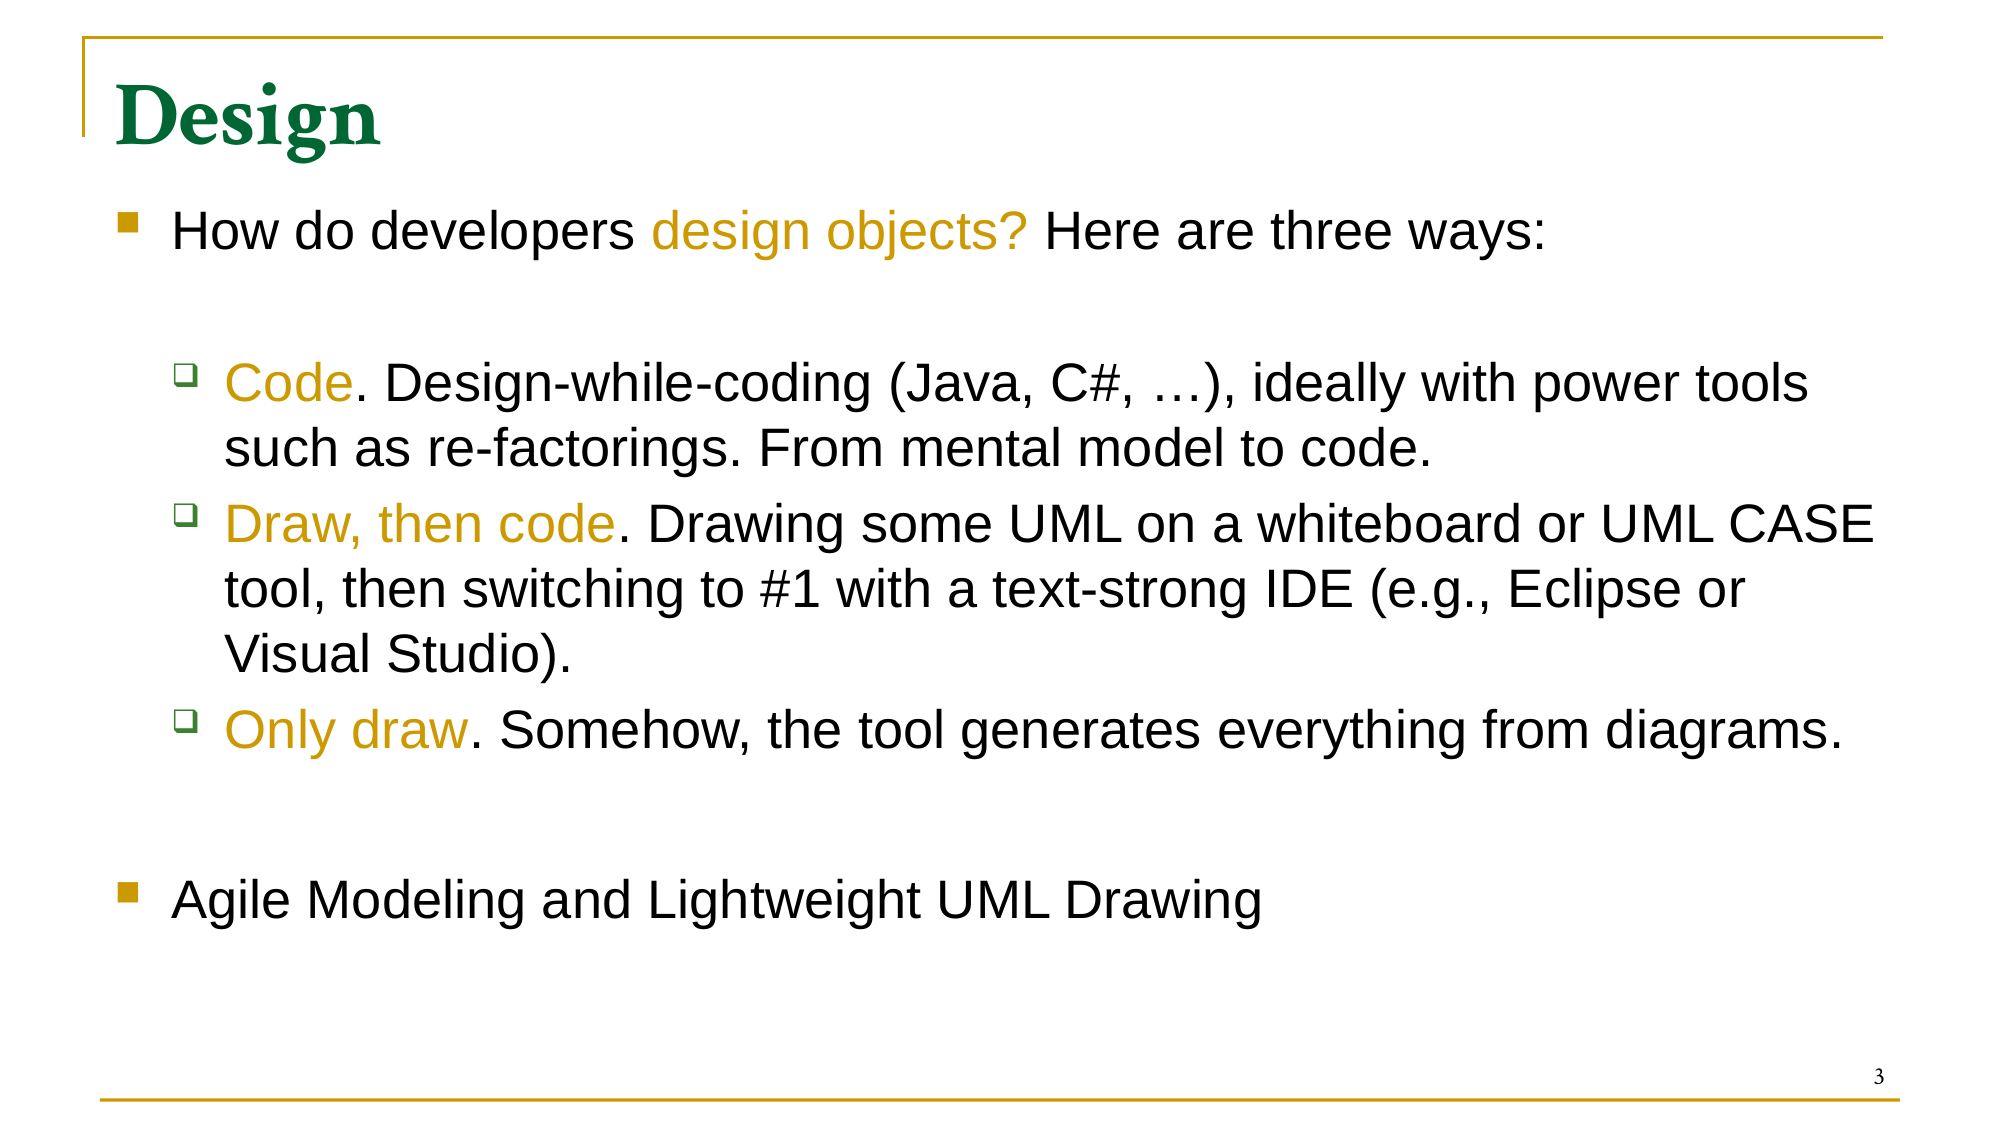

# Design
How do developers design objects? Here are three ways:

Code. Design-while-coding (Java, C#, …), ideally with power tools such as re-factorings. From mental model to code.
Draw, then code. Drawing some UML on a whiteboard or UML CASE tool, then switching to #1 with a text-strong IDE (e.g., Eclipse or Visual Studio).
Only draw. Somehow, the tool generates everything from diagrams.

Agile Modeling and Lightweight UML Drawing
3